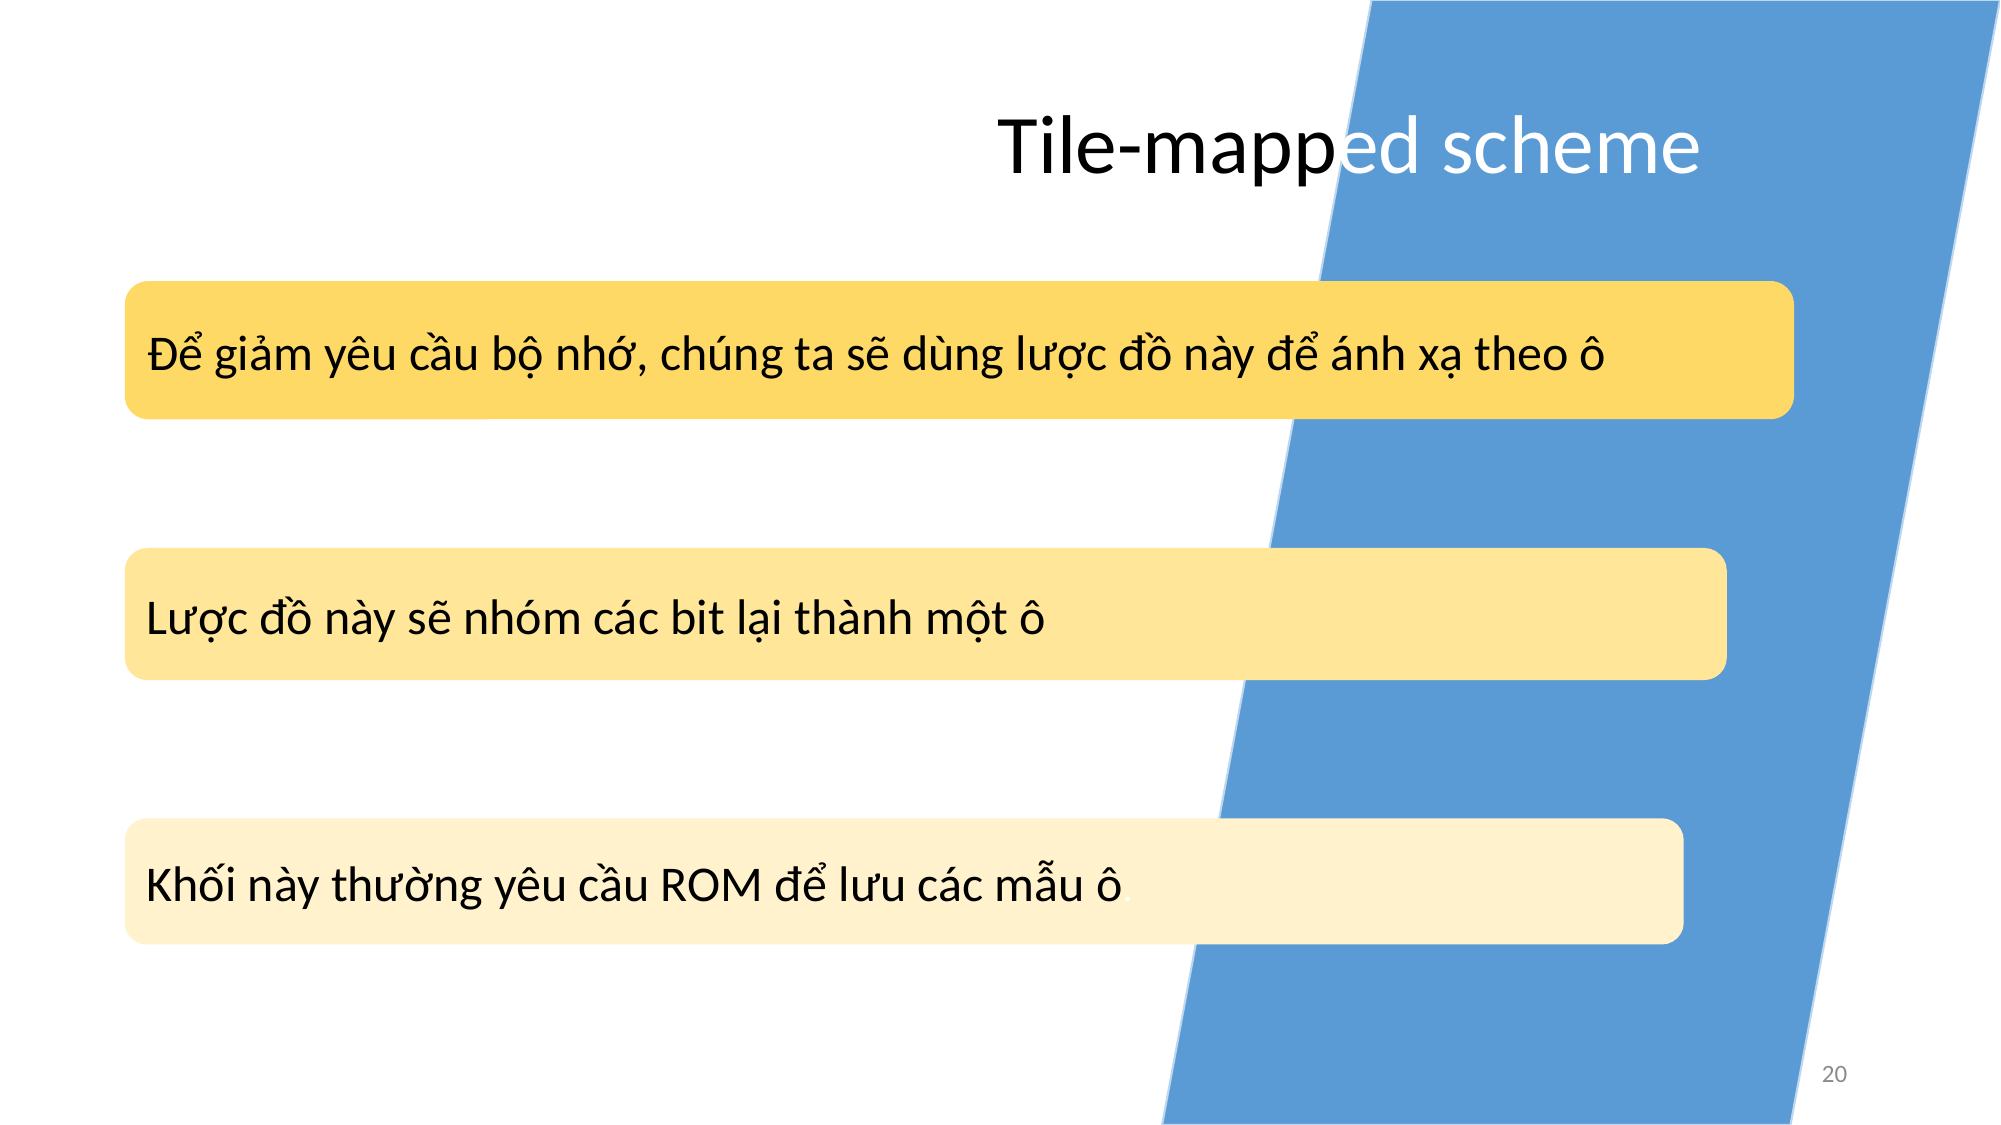

Tile-mapped scheme
Để giảm yêu cầu bộ nhớ, chúng ta sẽ dùng lược đồ này để ánh xạ theo ô
Lược đồ này sẽ nhóm các bit lại thành một ô
Khối này thường yêu cầu ROM để lưu các mẫu ô.
20